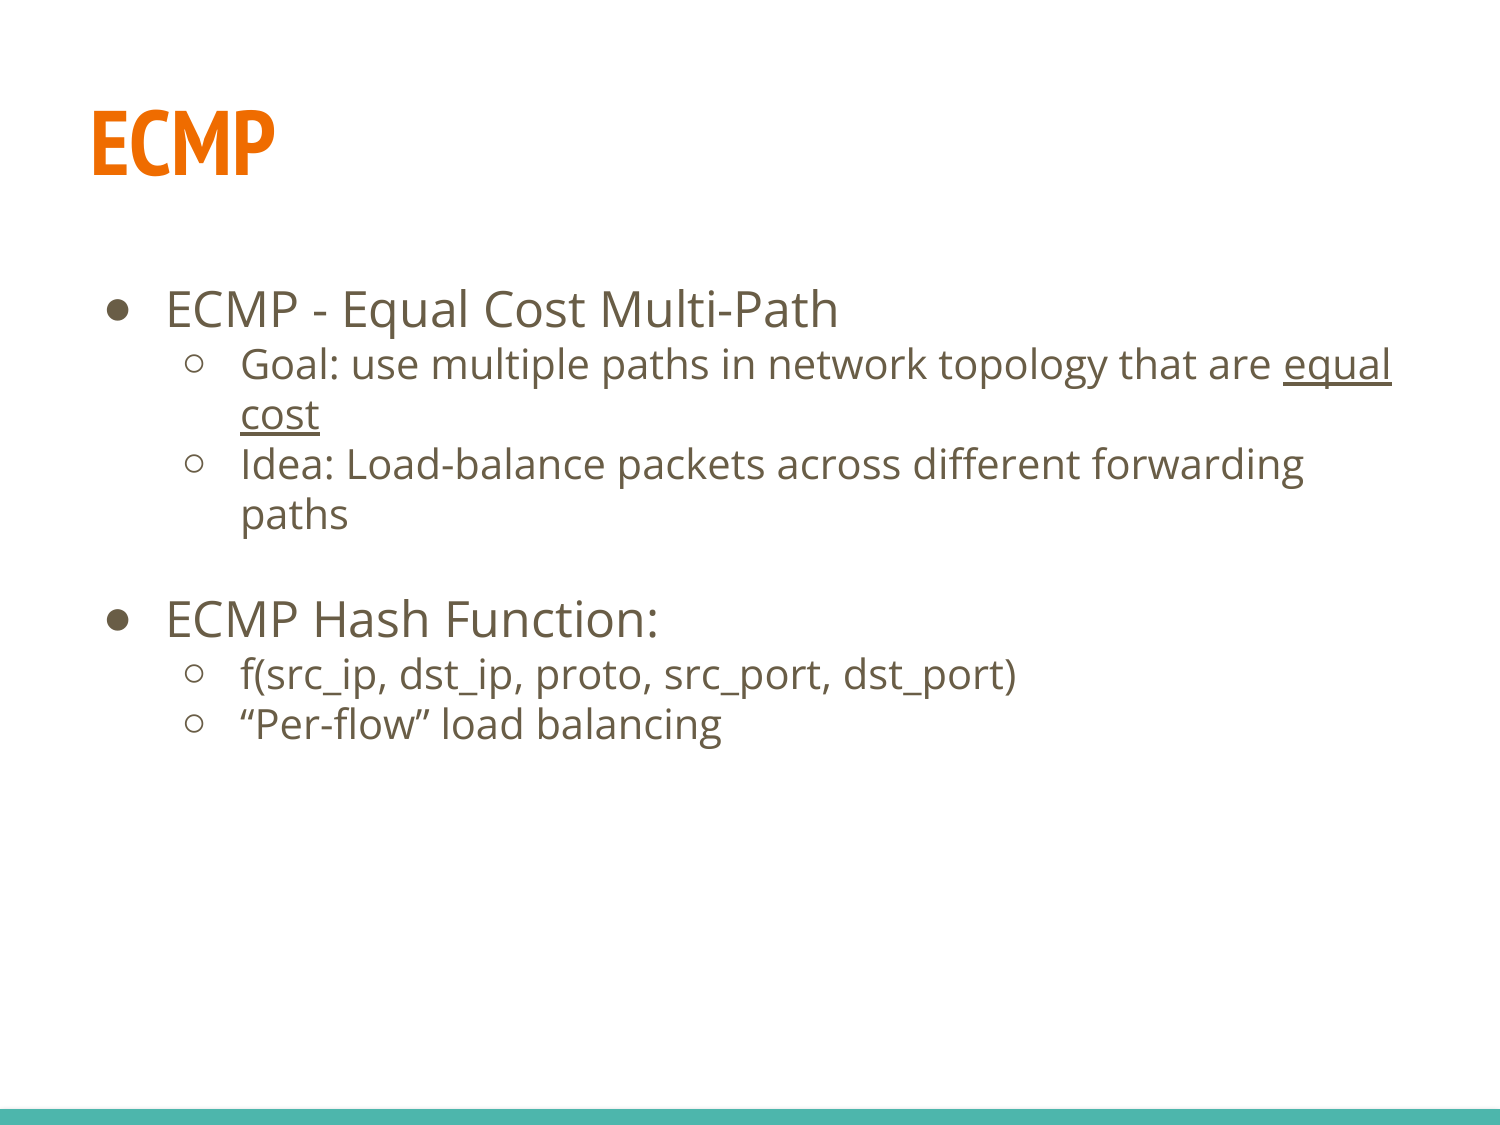

# ECMP
ECMP - Equal Cost Multi-Path
Goal: use multiple paths in network topology that are equal cost
Idea: Load-balance packets across different forwarding paths
ECMP Hash Function:
f(src_ip, dst_ip, proto, src_port, dst_port)
“Per-flow” load balancing